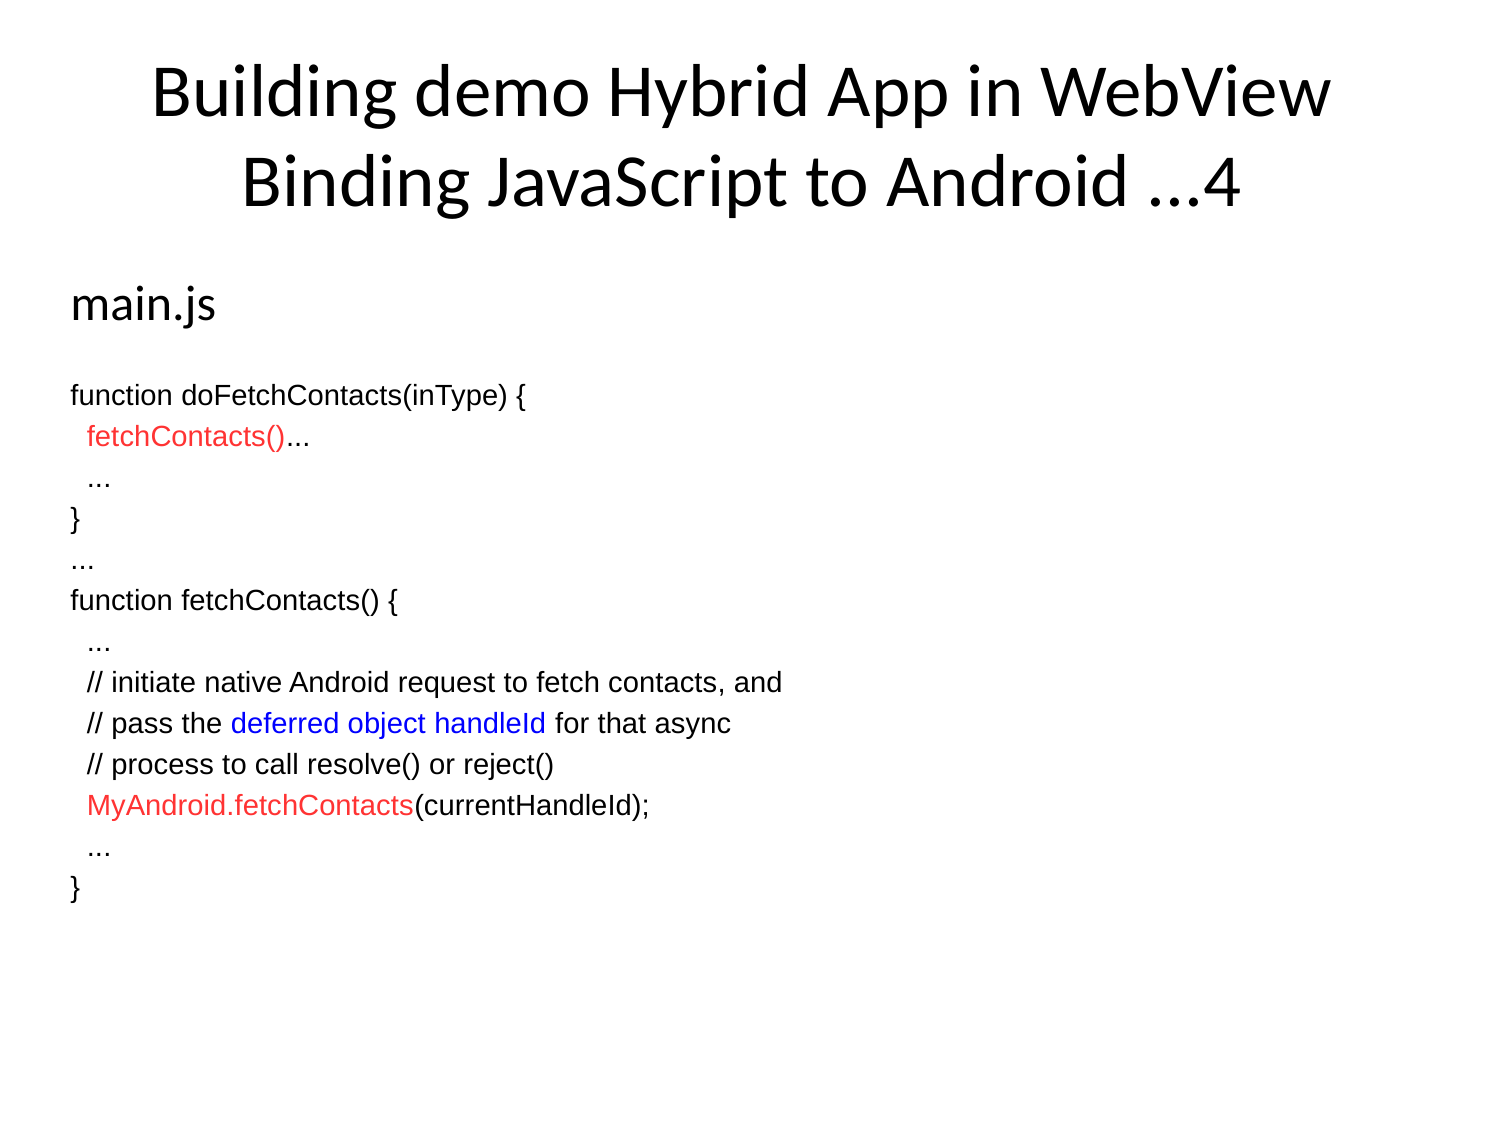

# Building demo Hybrid App in WebView Binding JavaScript to Android ...4
main.js

function doFetchContacts(inType) {
  fetchContacts()...
  ...
}
...
function fetchContacts() {
  ...
  // initiate native Android request to fetch contacts, and
  // pass the deferred object handleId for that async
  // process to call resolve() or reject()
  MyAndroid.fetchContacts(currentHandleId);
  ...
}